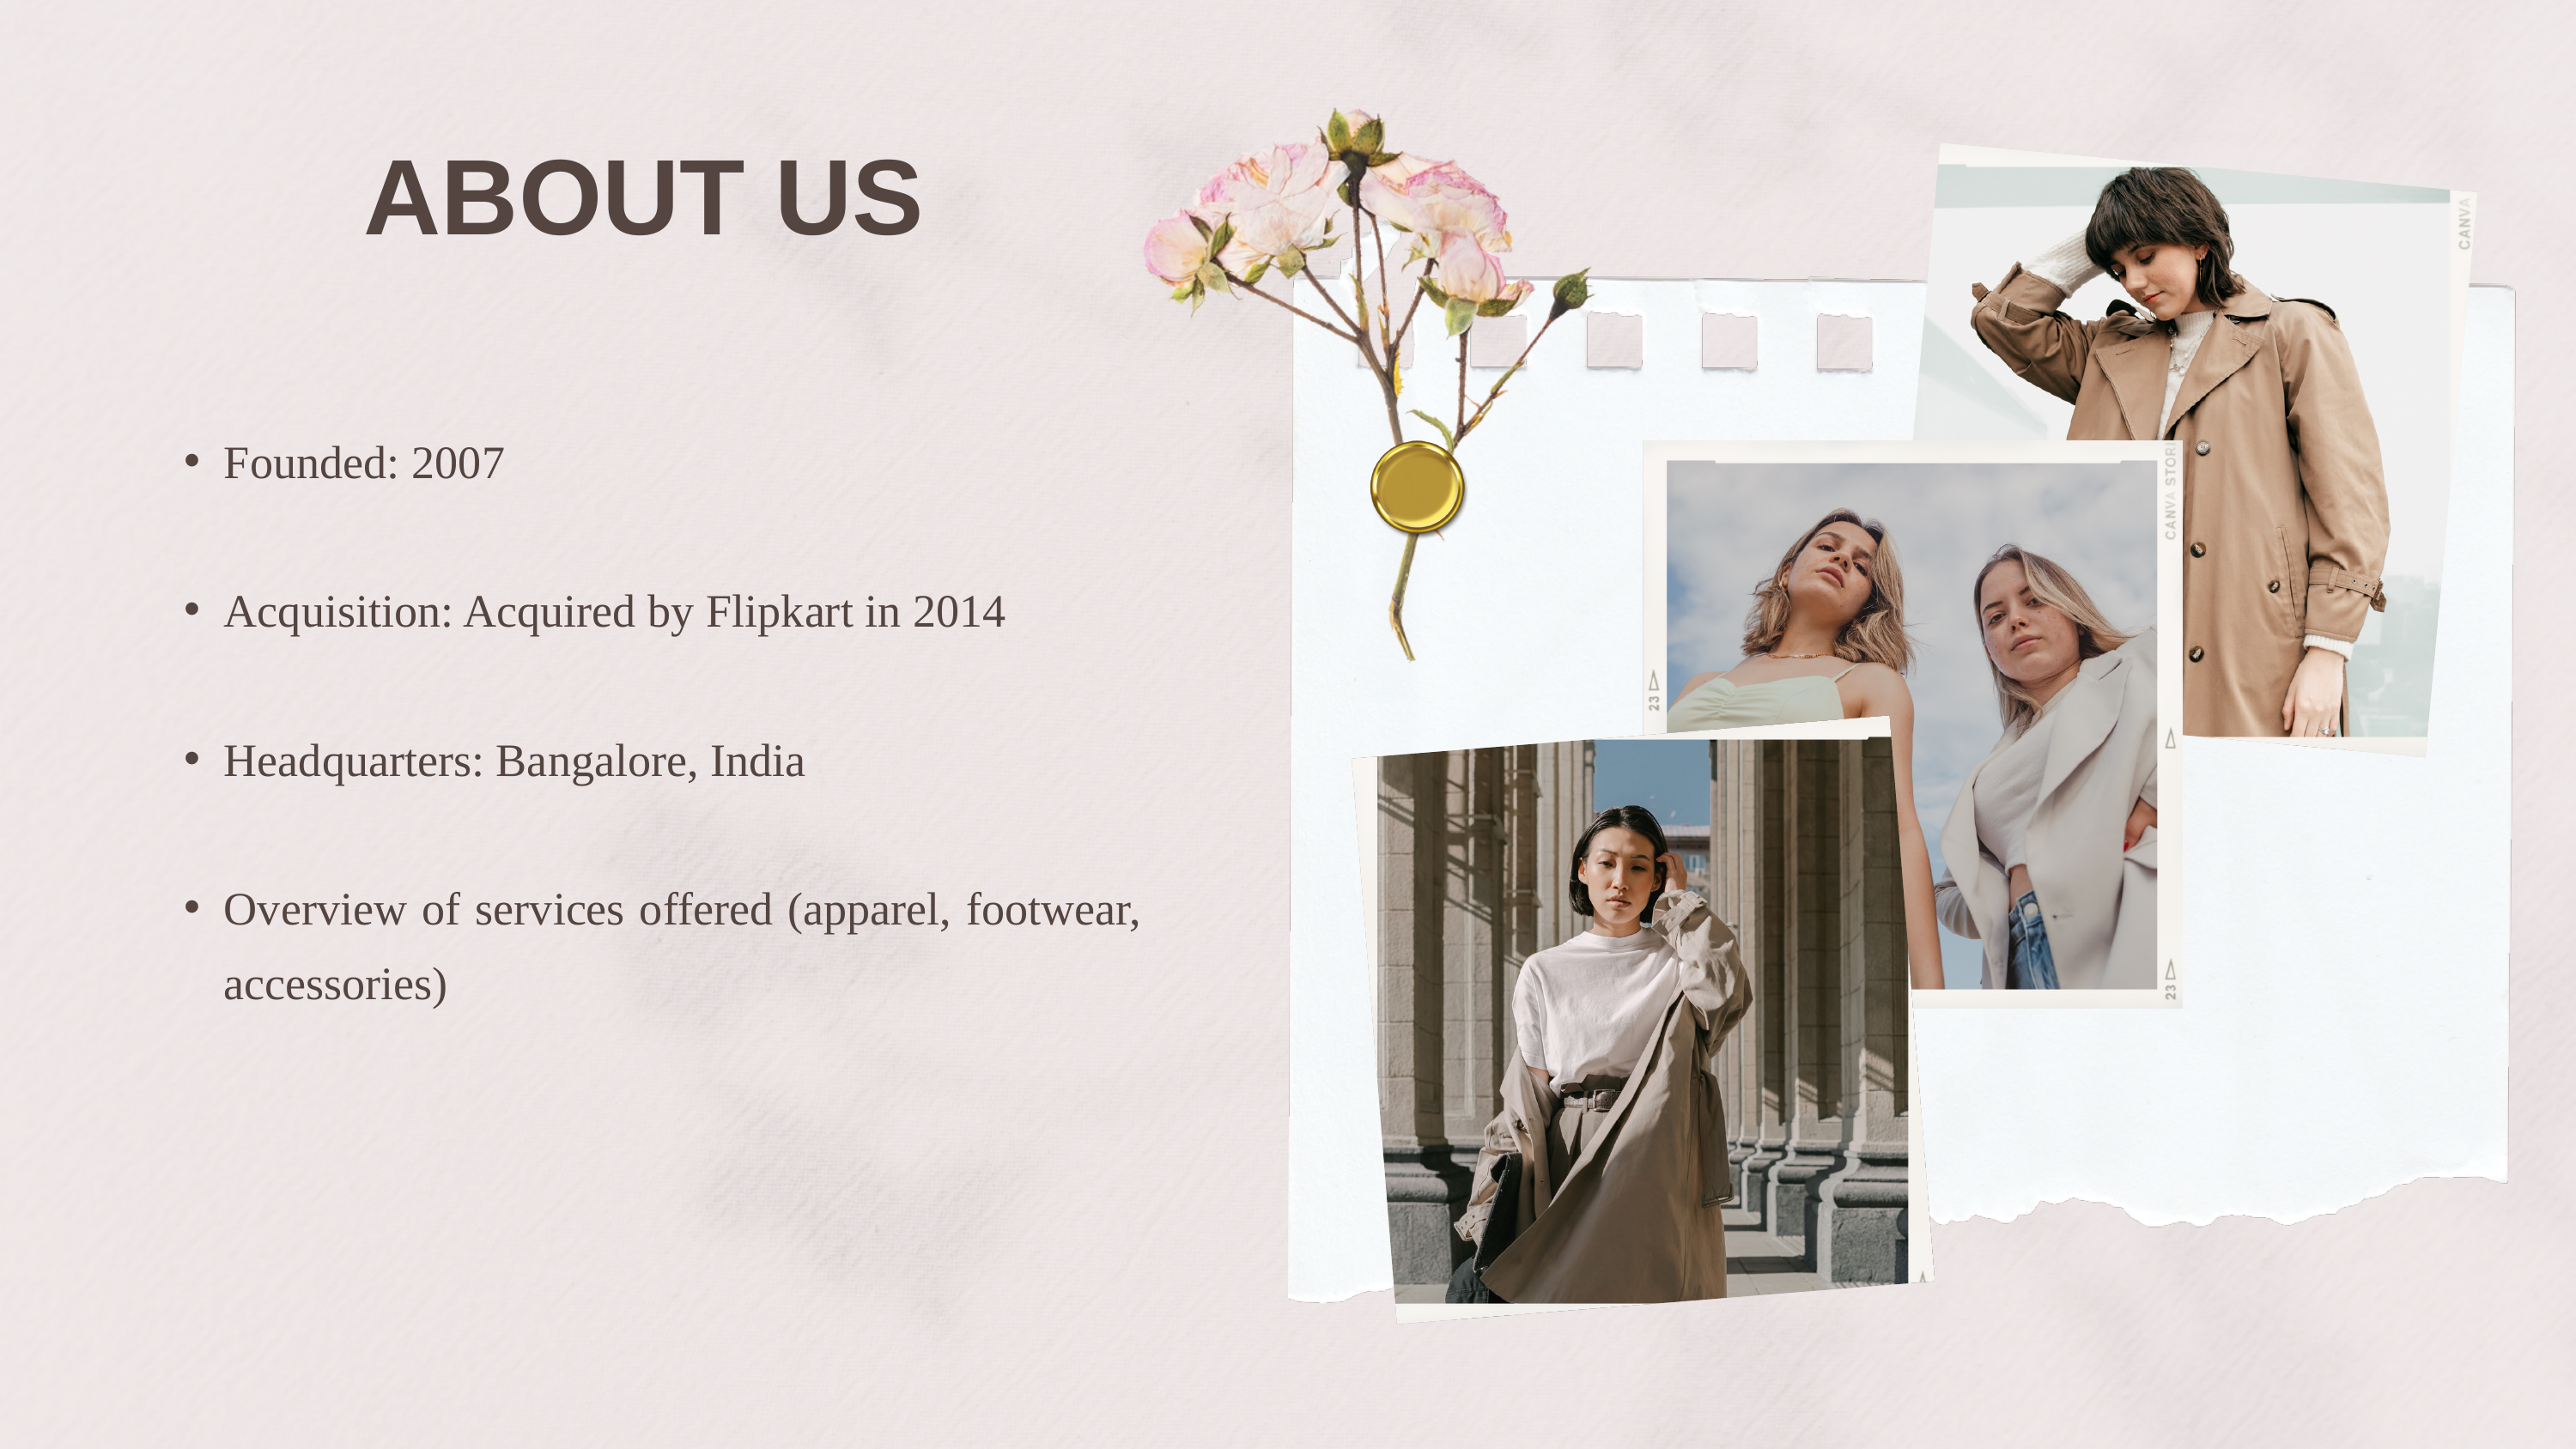

ABOUT US

Founded: 2007

Acquisition: Acquired by Flipkart in 2014

Headquarters: Bangalore, India

Overview of services offered (apparel, footwear, accessories)